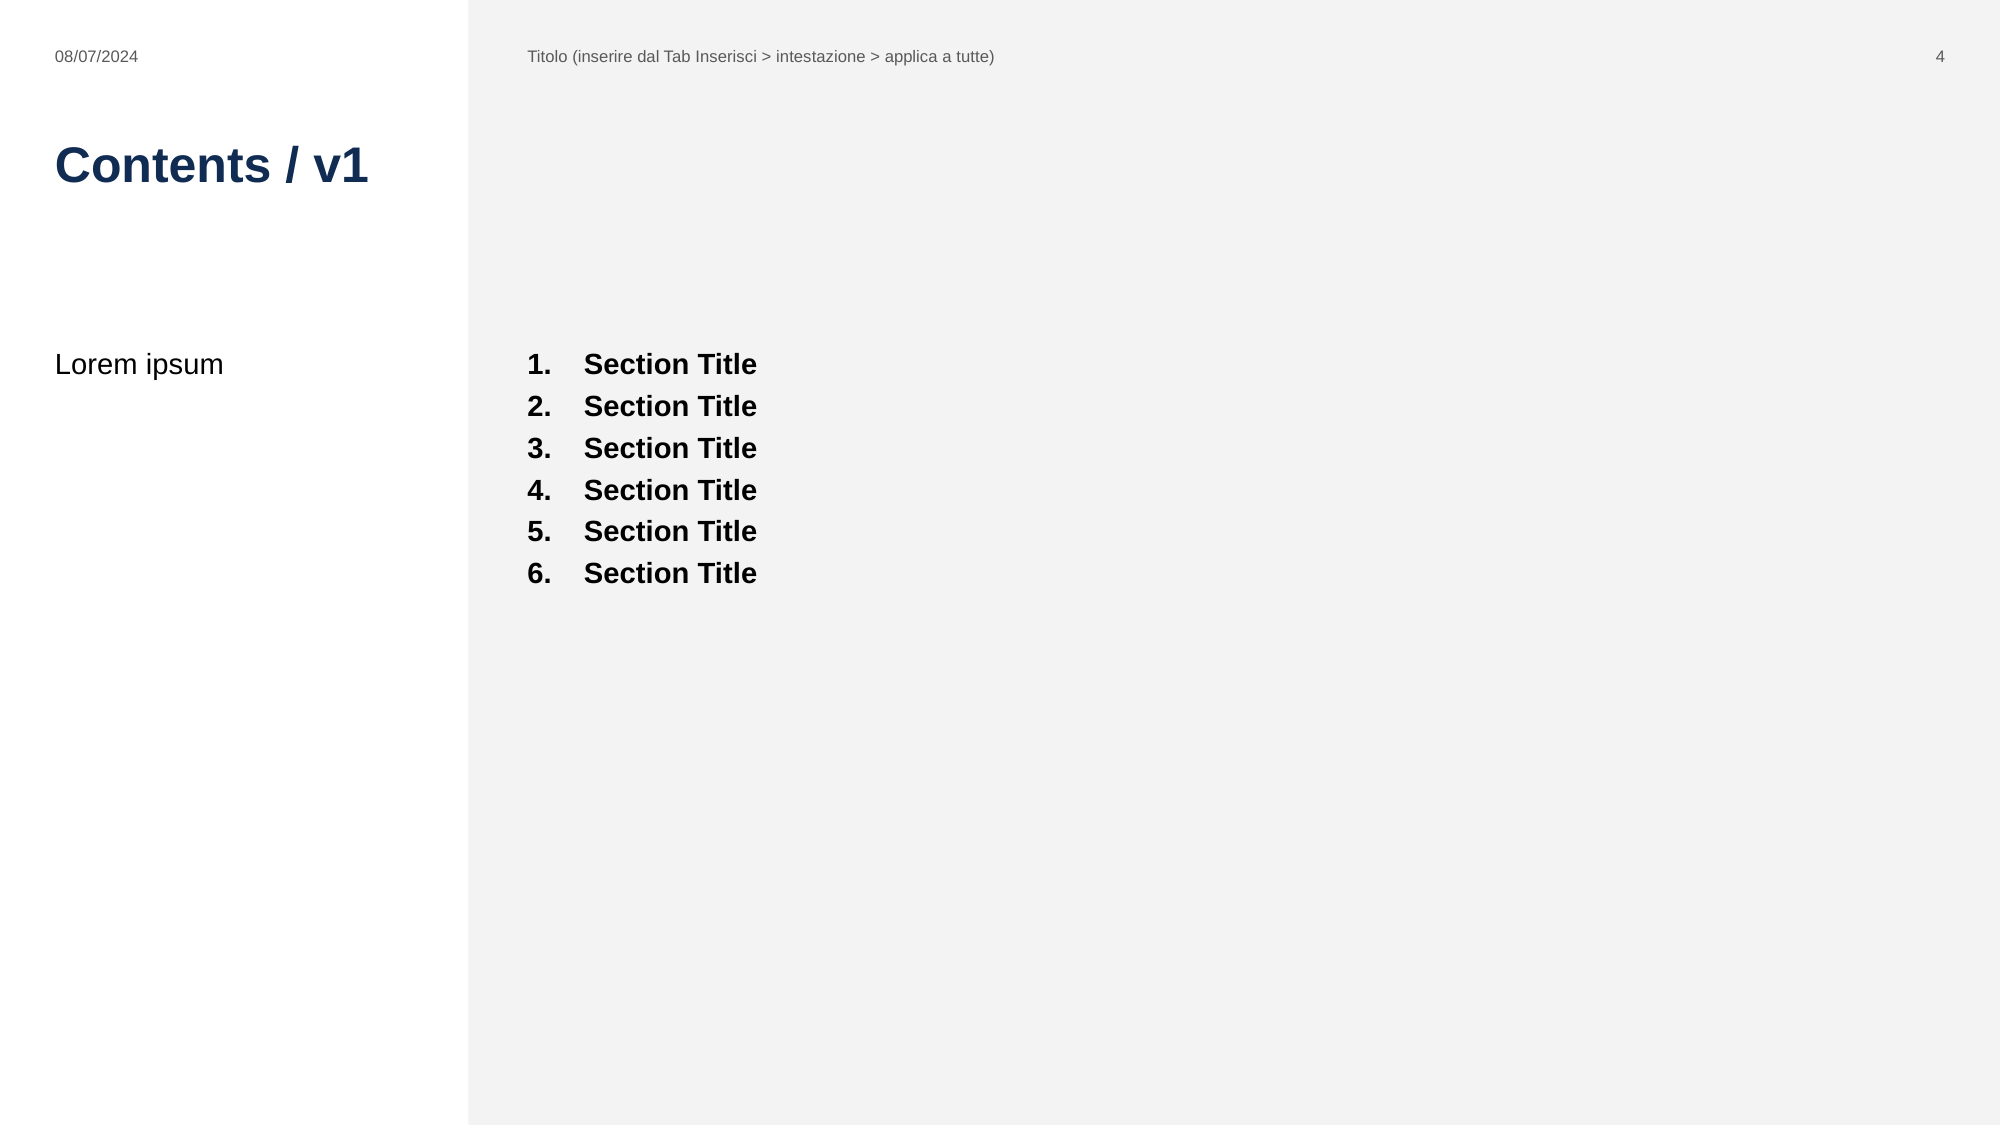

08/07/2024
Titolo (inserire dal Tab Inserisci > intestazione > applica a tutte)
4
# Contents / v1
Lorem ipsum
Section Title
Section Title
Section Title
Section Title
Section Title
Section Title